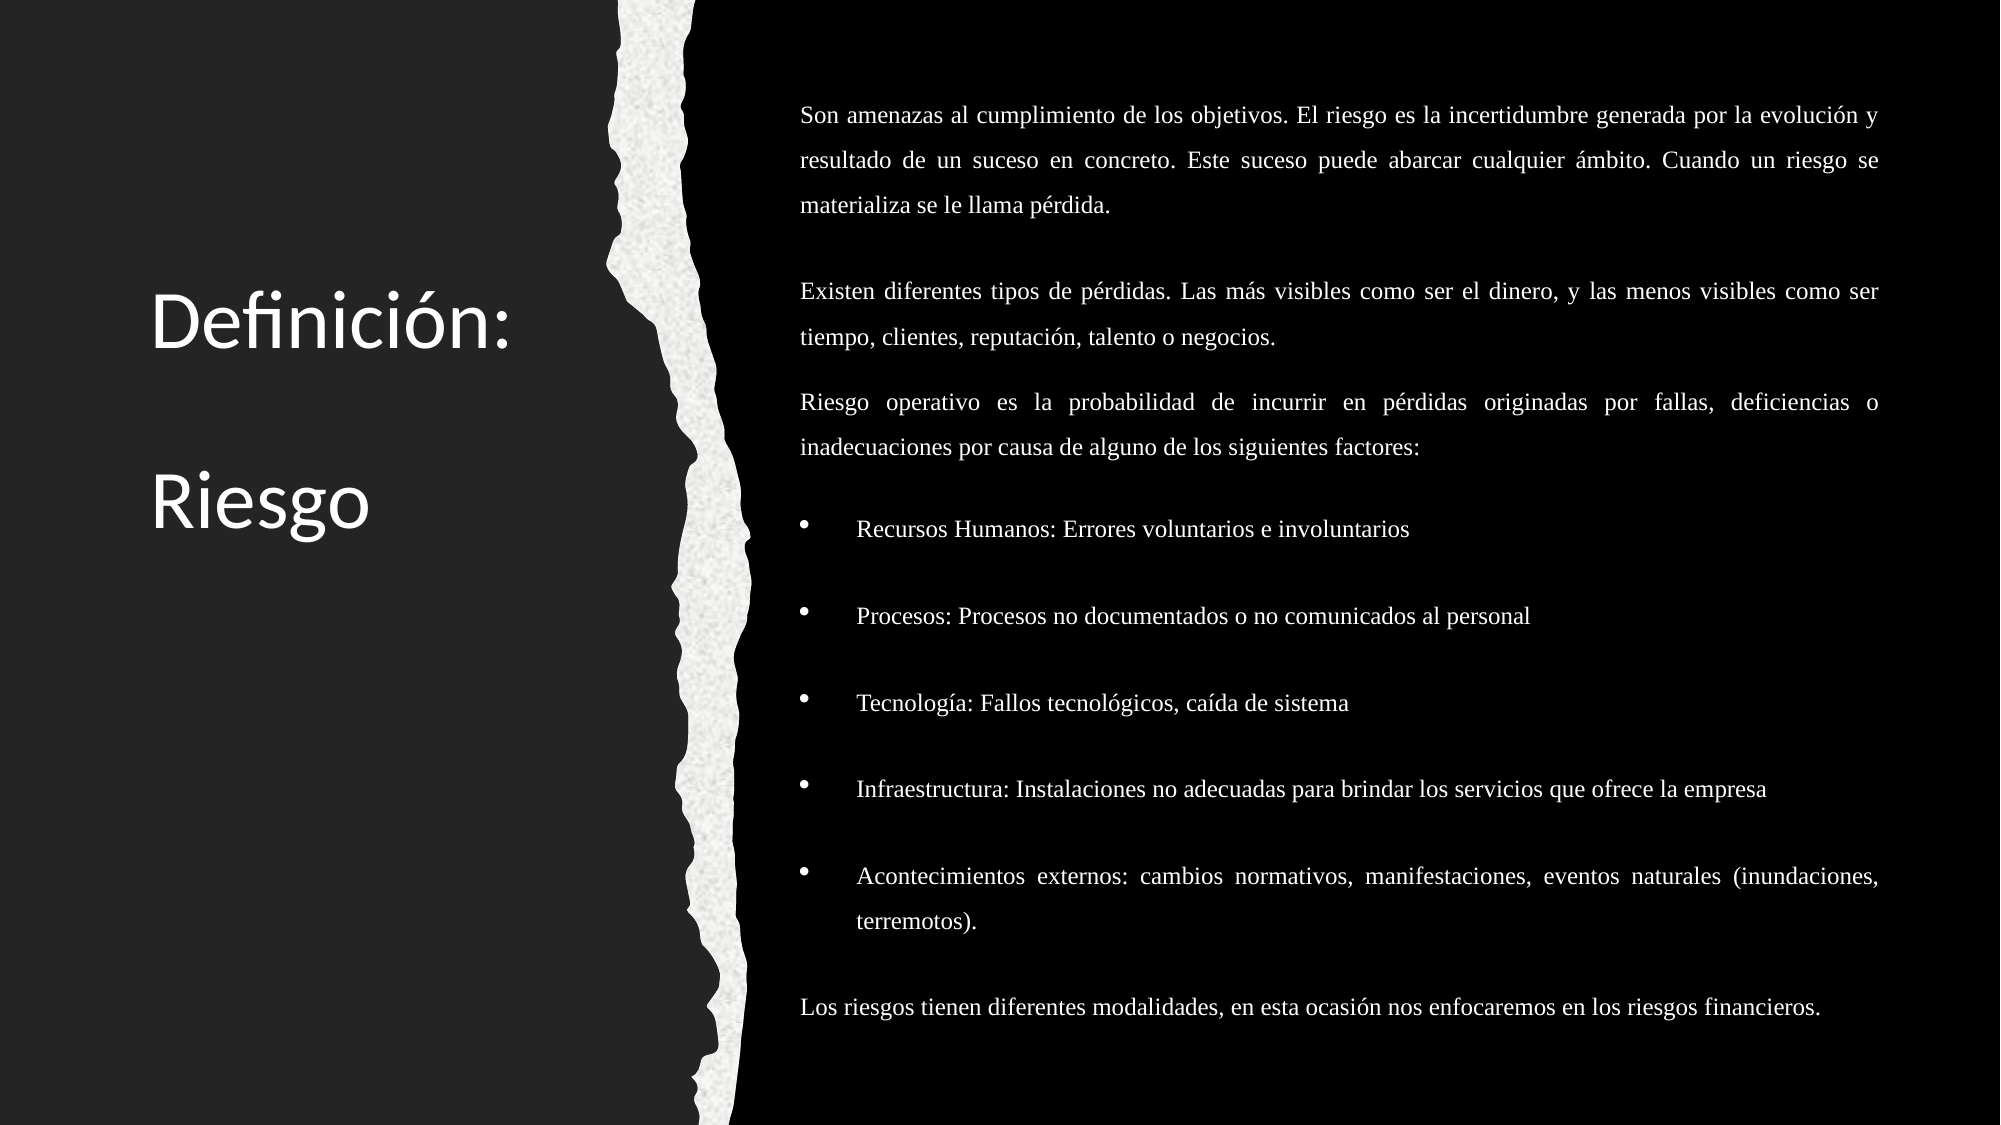

Son amenazas al cumplimiento de los objetivos. El riesgo es la incertidumbre generada por la evolución y resultado de un suceso en concreto. Este suceso puede abarcar cualquier ámbito. Cuando un riesgo se materializa se le llama pérdida.
Existen diferentes tipos de pérdidas. Las más visibles como ser el dinero, y las menos visibles como ser tiempo, clientes, reputación, talento o negocios.
Riesgo operativo es la probabilidad de incurrir en pérdidas originadas por fallas, deficiencias o inadecuaciones por causa de alguno de los siguientes factores:
Recursos Humanos: Errores voluntarios e involuntarios
Procesos: Procesos no documentados o no comunicados al personal
Tecnología: Fallos tecnológicos, caída de sistema
Infraestructura: Instalaciones no adecuadas para brindar los servicios que ofrece la empresa
Acontecimientos externos: cambios normativos, manifestaciones, eventos naturales (inundaciones, terremotos).
Los riesgos tienen diferentes modalidades, en esta ocasión nos enfocaremos en los riesgos financieros.

# Definición: Riesgo